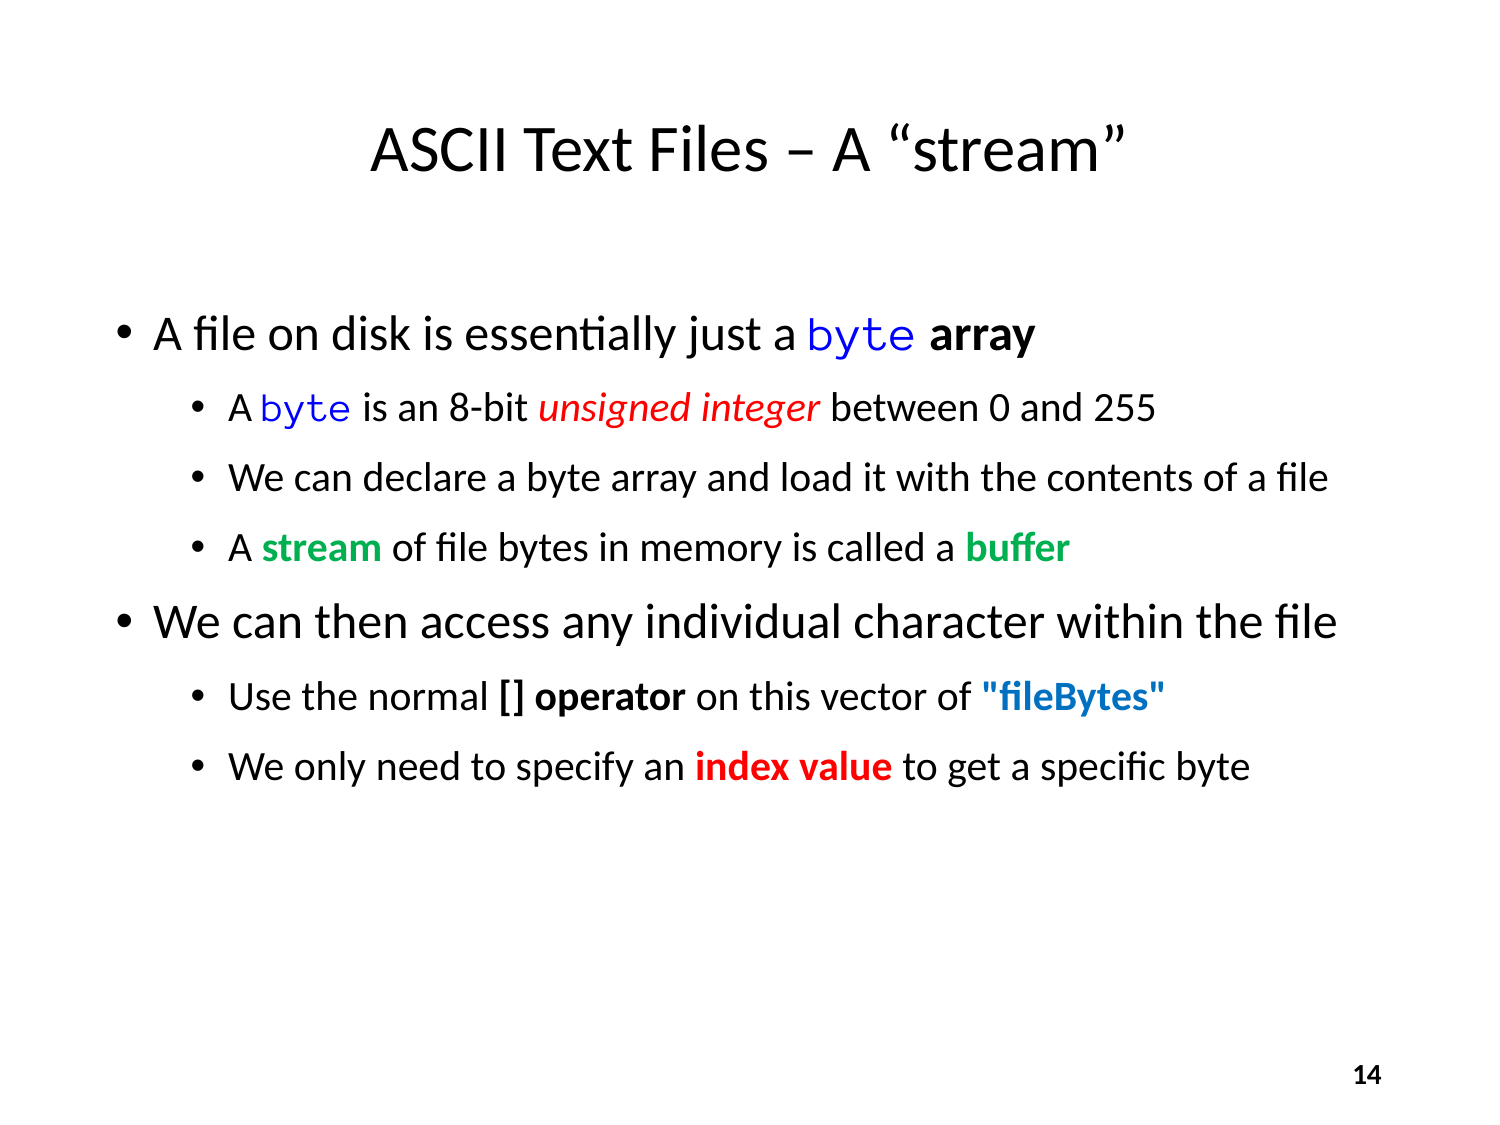

# ASCII Text Files – A “stream”
A file on disk is essentially just a byte array
A byte is an 8-bit unsigned integer between 0 and 255
We can declare a byte array and load it with the contents of a file
A stream of file bytes in memory is called a buffer
We can then access any individual character within the file
Use the normal [] operator on this vector of "fileBytes"
We only need to specify an index value to get a specific byte
14